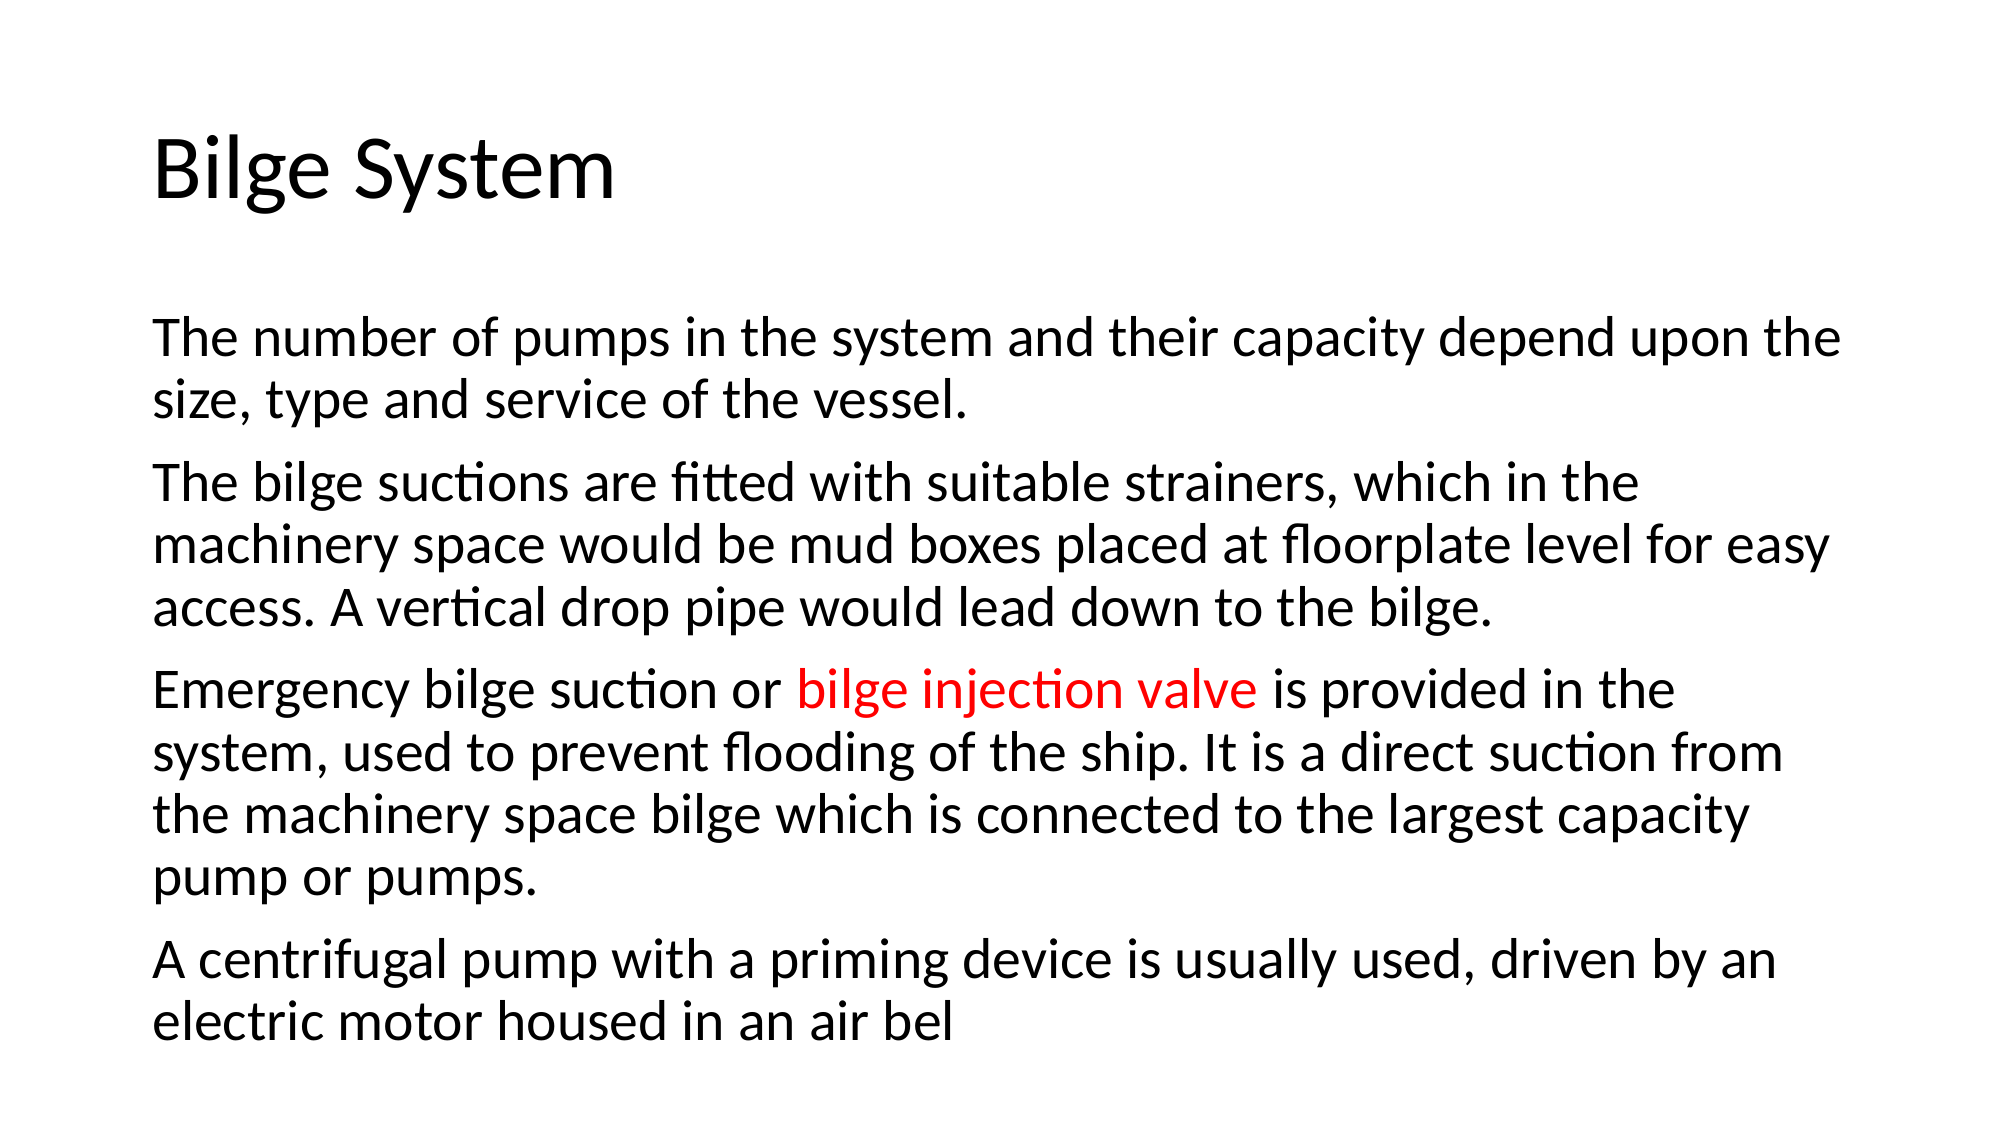

# Bilge System
The number of pumps in the system and their capacity depend upon the size, type and service of the vessel.
The bilge suctions are fitted with suitable strainers, which in the machinery space would be mud boxes placed at floorplate level for easy access. A vertical drop pipe would lead down to the bilge.
Emergency bilge suction or bilge injection valve is provided in the system, used to prevent flooding of the ship. It is a direct suction from the machinery space bilge which is connected to the largest capacity pump or pumps.
A centrifugal pump with a priming device is usually used, driven by an electric motor housed in an air bel